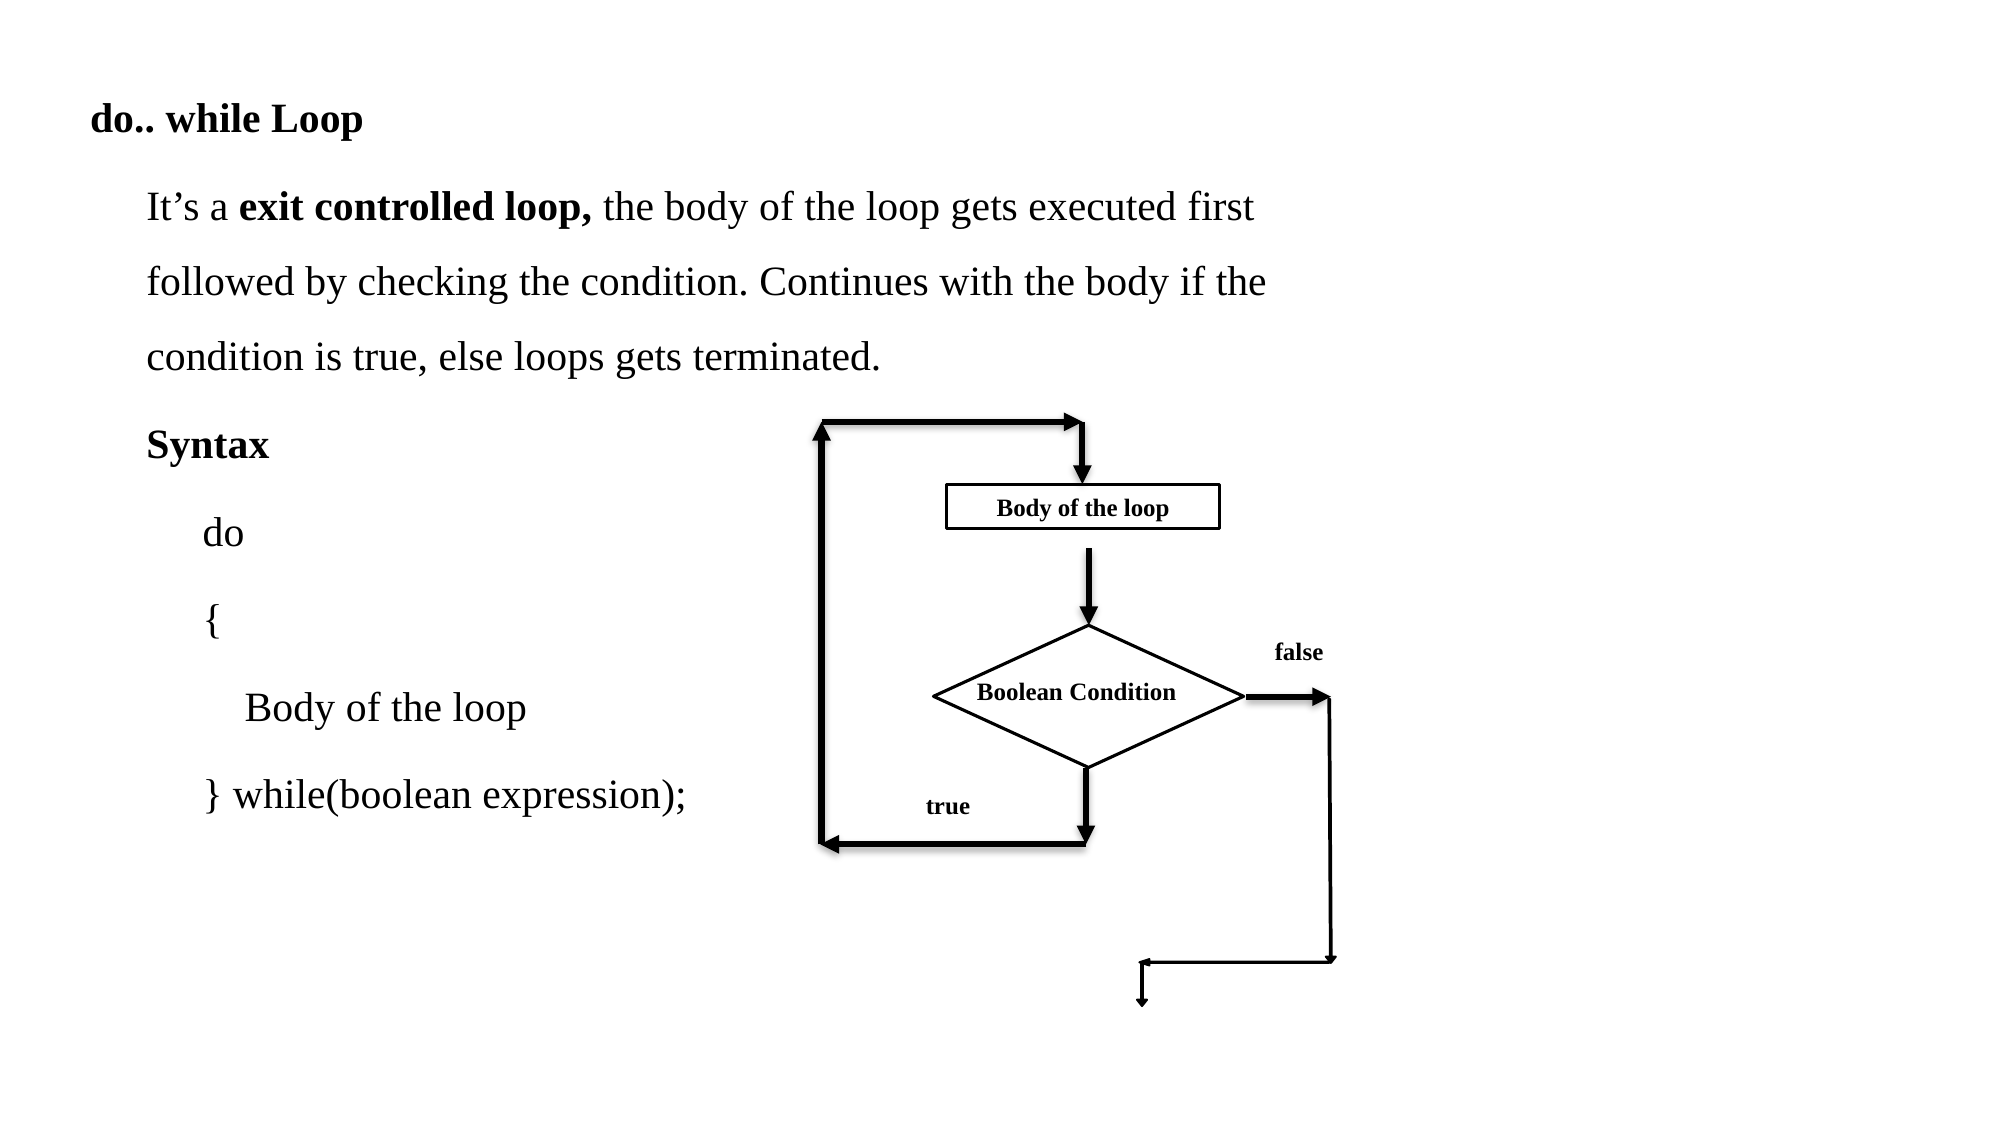

do.. while Loop
It’s a exit controlled loop, the body of the loop gets executed first followed by checking the condition. Continues with the body if the condition is true, else loops gets terminated.
Syntax
do
{
    Body of the loop
} while(boolean expression);

Body of the loop

false
Boolean Condition

true